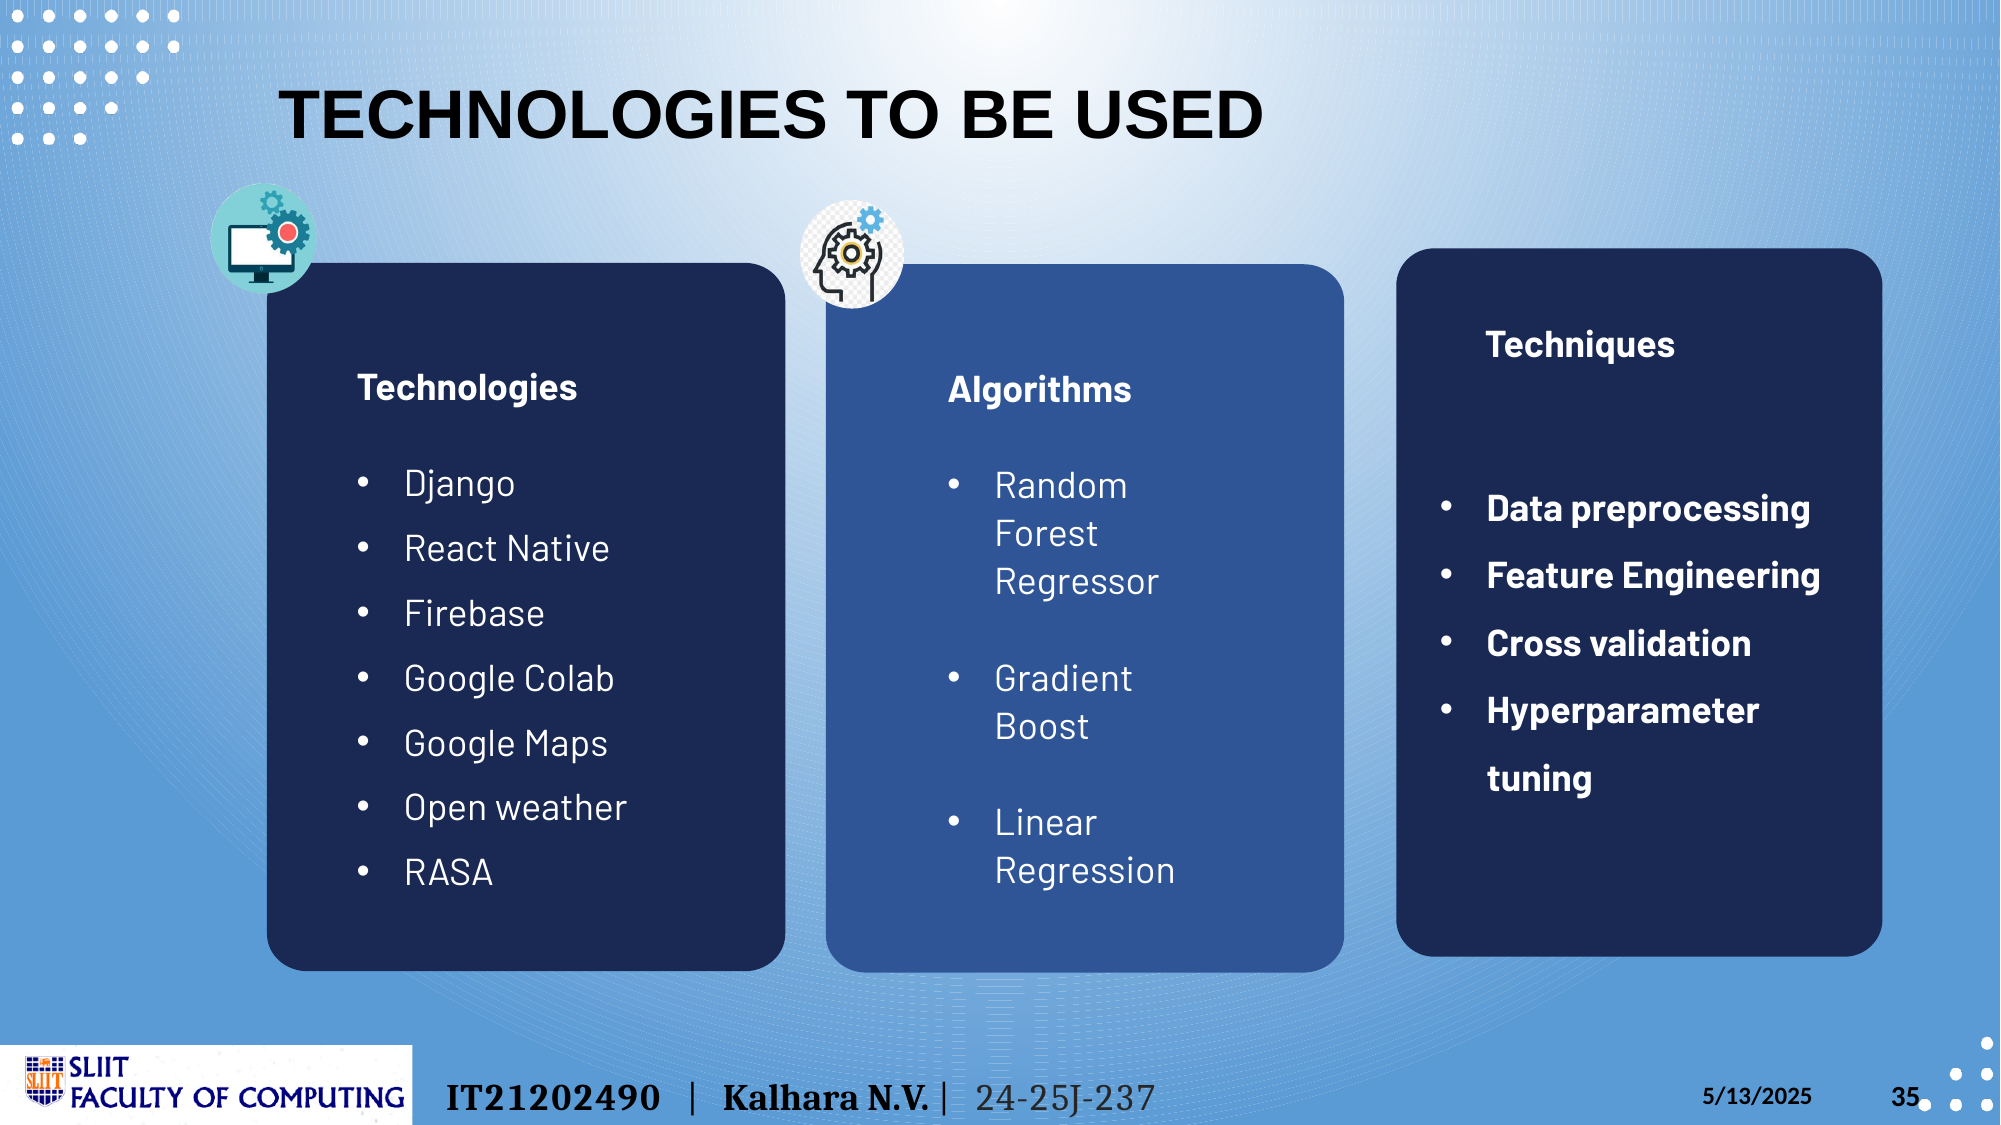

Technologies to be used

      Techniques

Data preprocessing
Feature Engineering
Cross validation
Hyperparameter tuning

Technologies

Django
React Native
Firebase
Google Colab
Google Maps
Open weather
RASA
Algorithms

Random Forest Regressor

Gradient Boost

Linear Regression

IT21202490   |   Kalhara N.V. |   24-25J-237